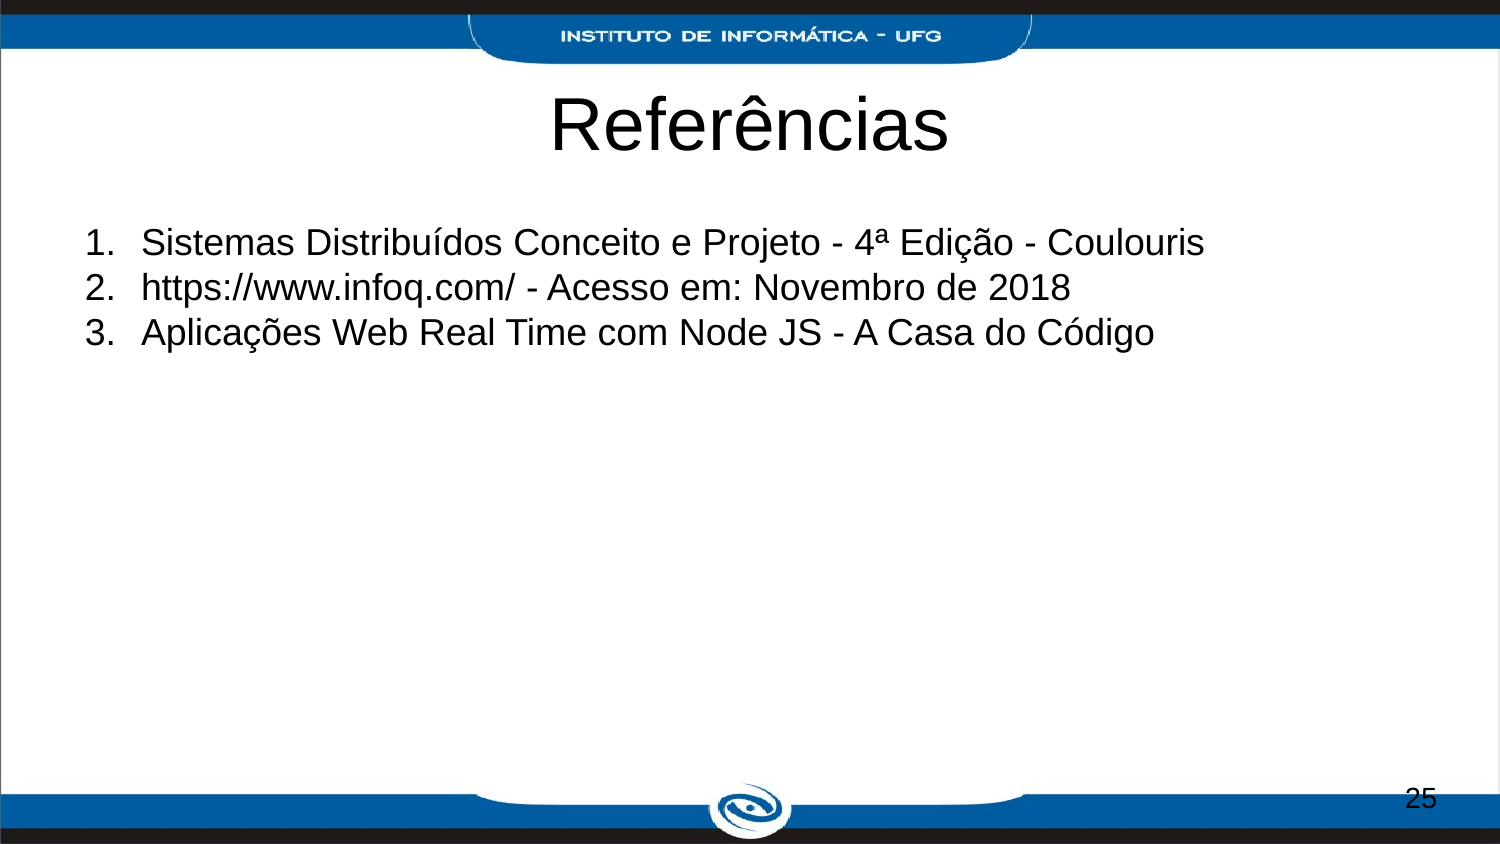

# Referências
Sistemas Distribuídos Conceito e Projeto - 4ª Edição - Coulouris
https://www.infoq.com/ - Acesso em: Novembro de 2018
Aplicações Web Real Time com Node JS - A Casa do Código

25